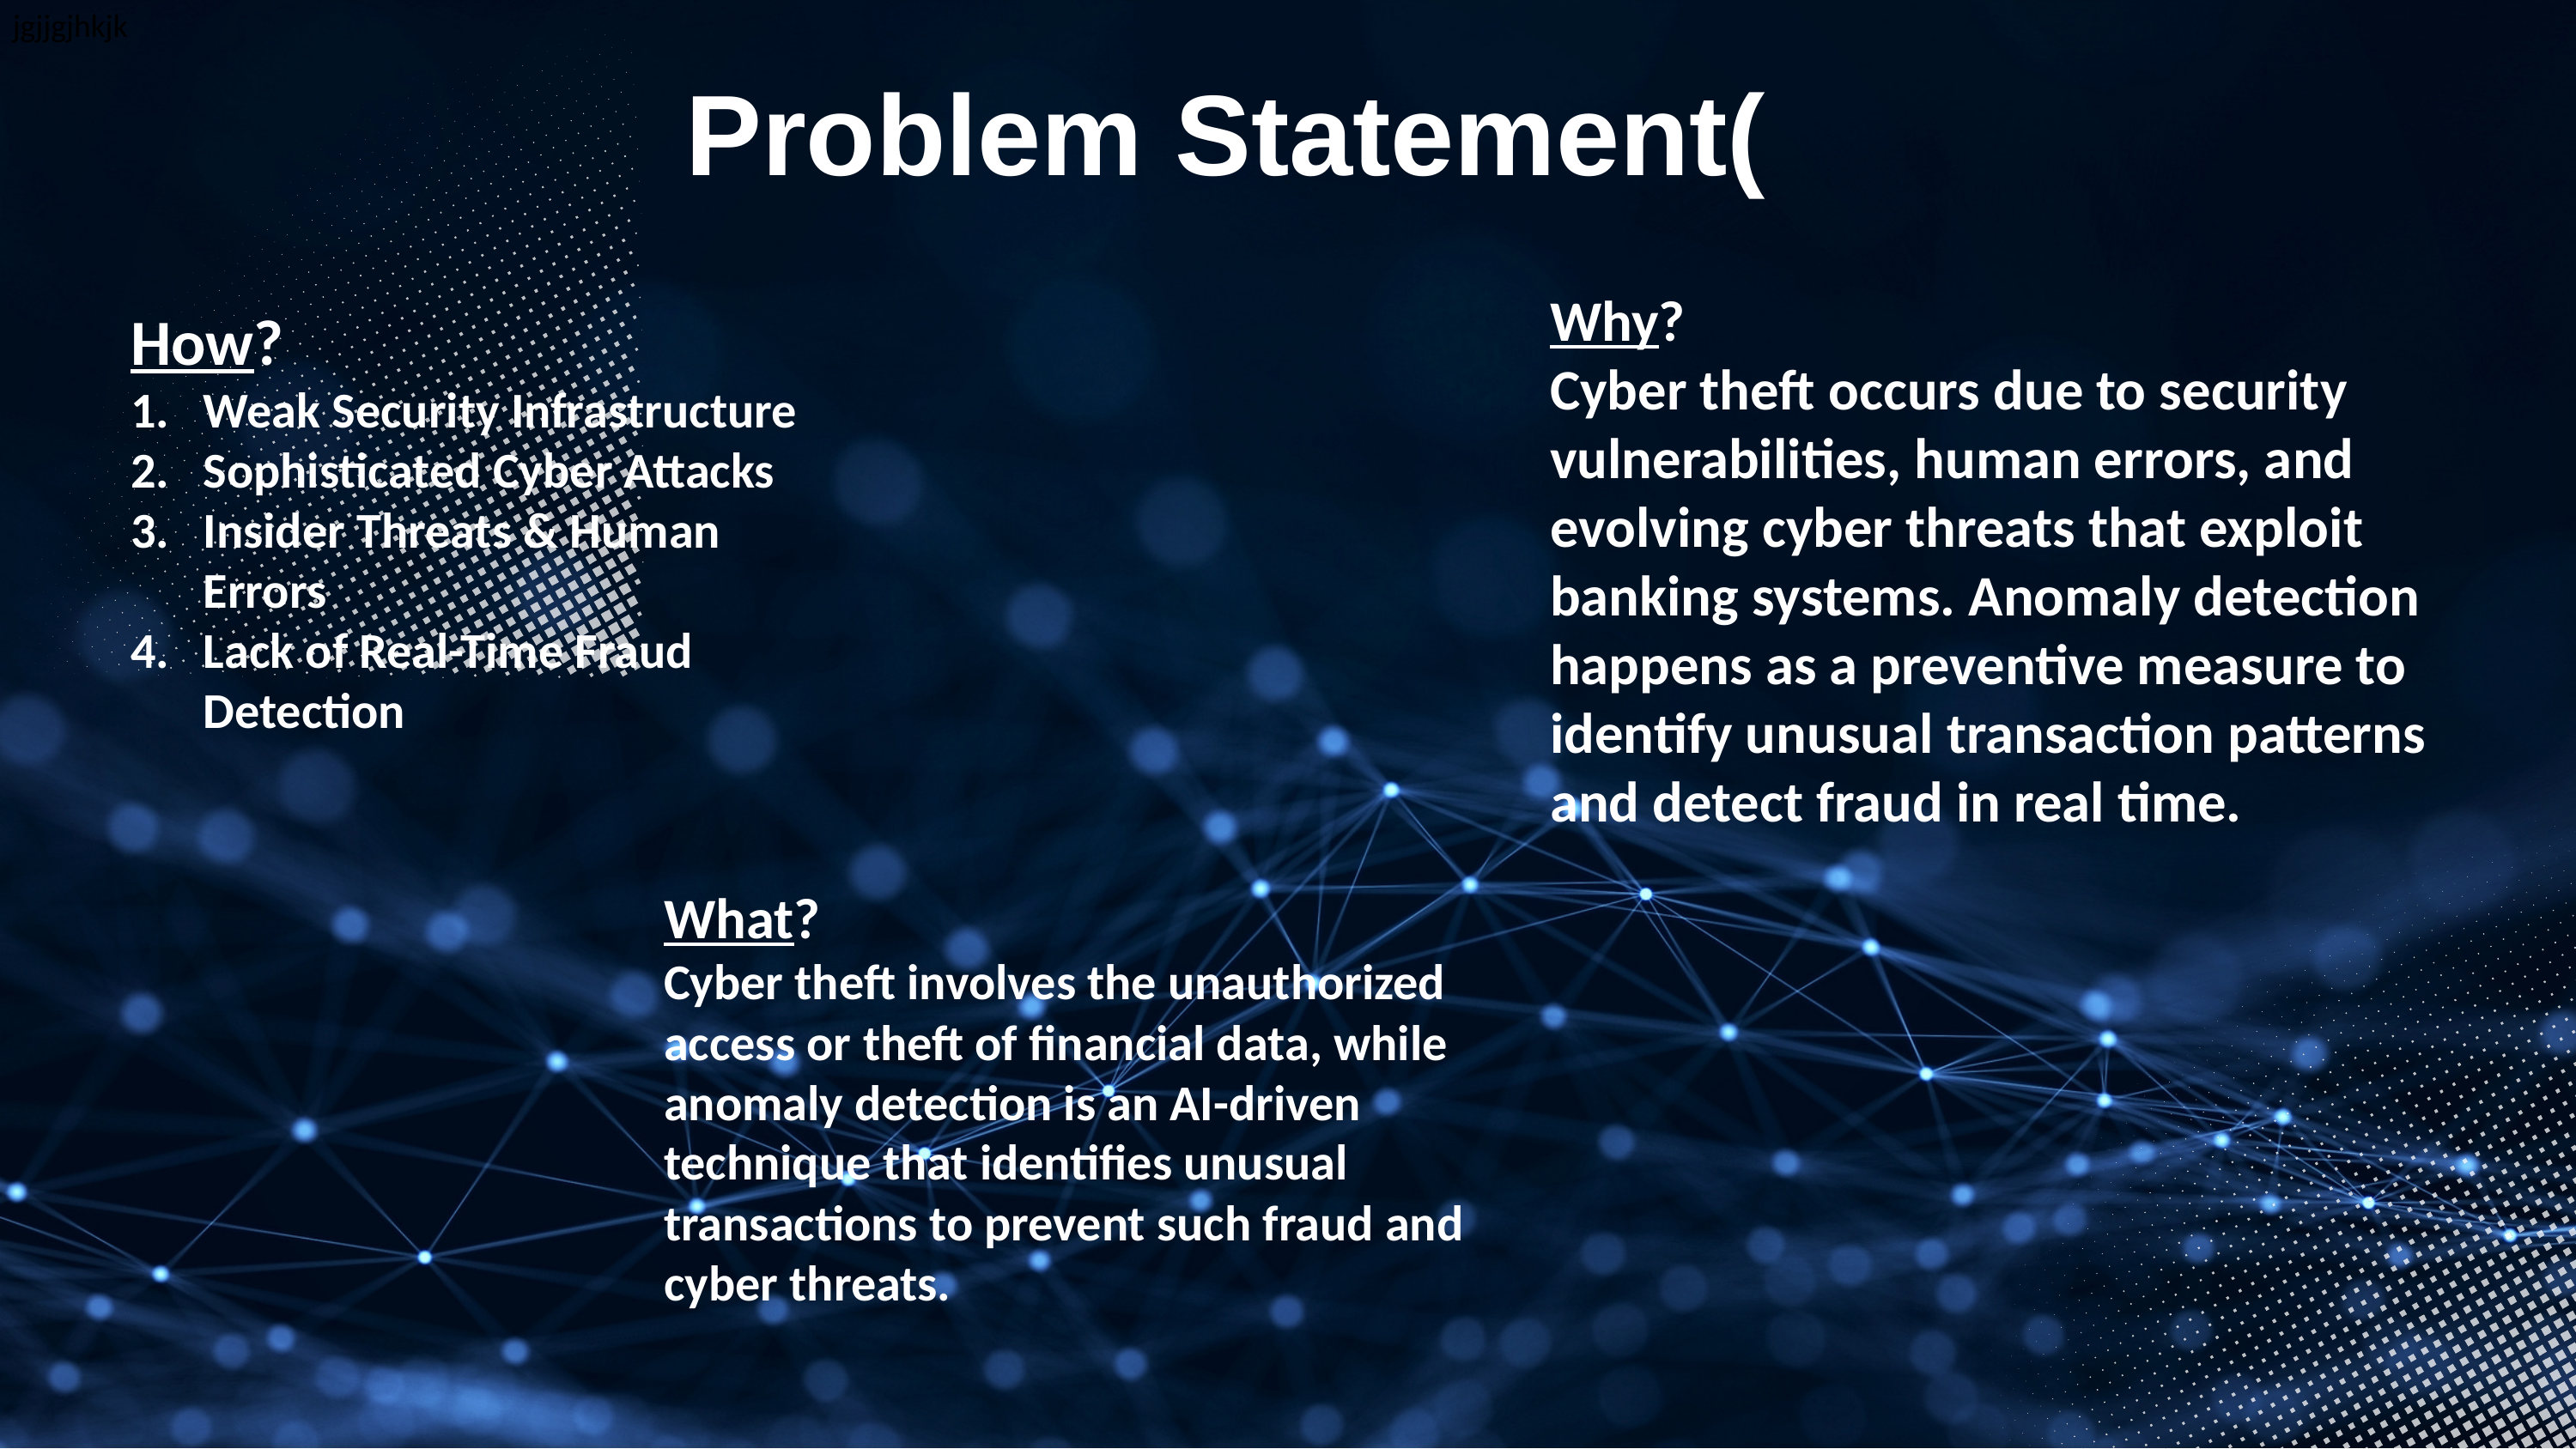

jgjjgjhkjk
Problem Statement(
Why?
Cyber theft occurs due to security vulnerabilities, human errors, and evolving cyber threats that exploit banking systems. Anomaly detection happens as a preventive measure to identify unusual transaction patterns and detect fraud in real time.
How?
Weak Security Infrastructure
Sophisticated Cyber Attacks
Insider Threats & Human Errors
Lack of Real-Time Fraud Detection

What?
Cyber theft involves the unauthorized access or theft of financial data, while anomaly detection is an AI-driven technique that identifies unusual transactions to prevent such fraud and cyber threats.